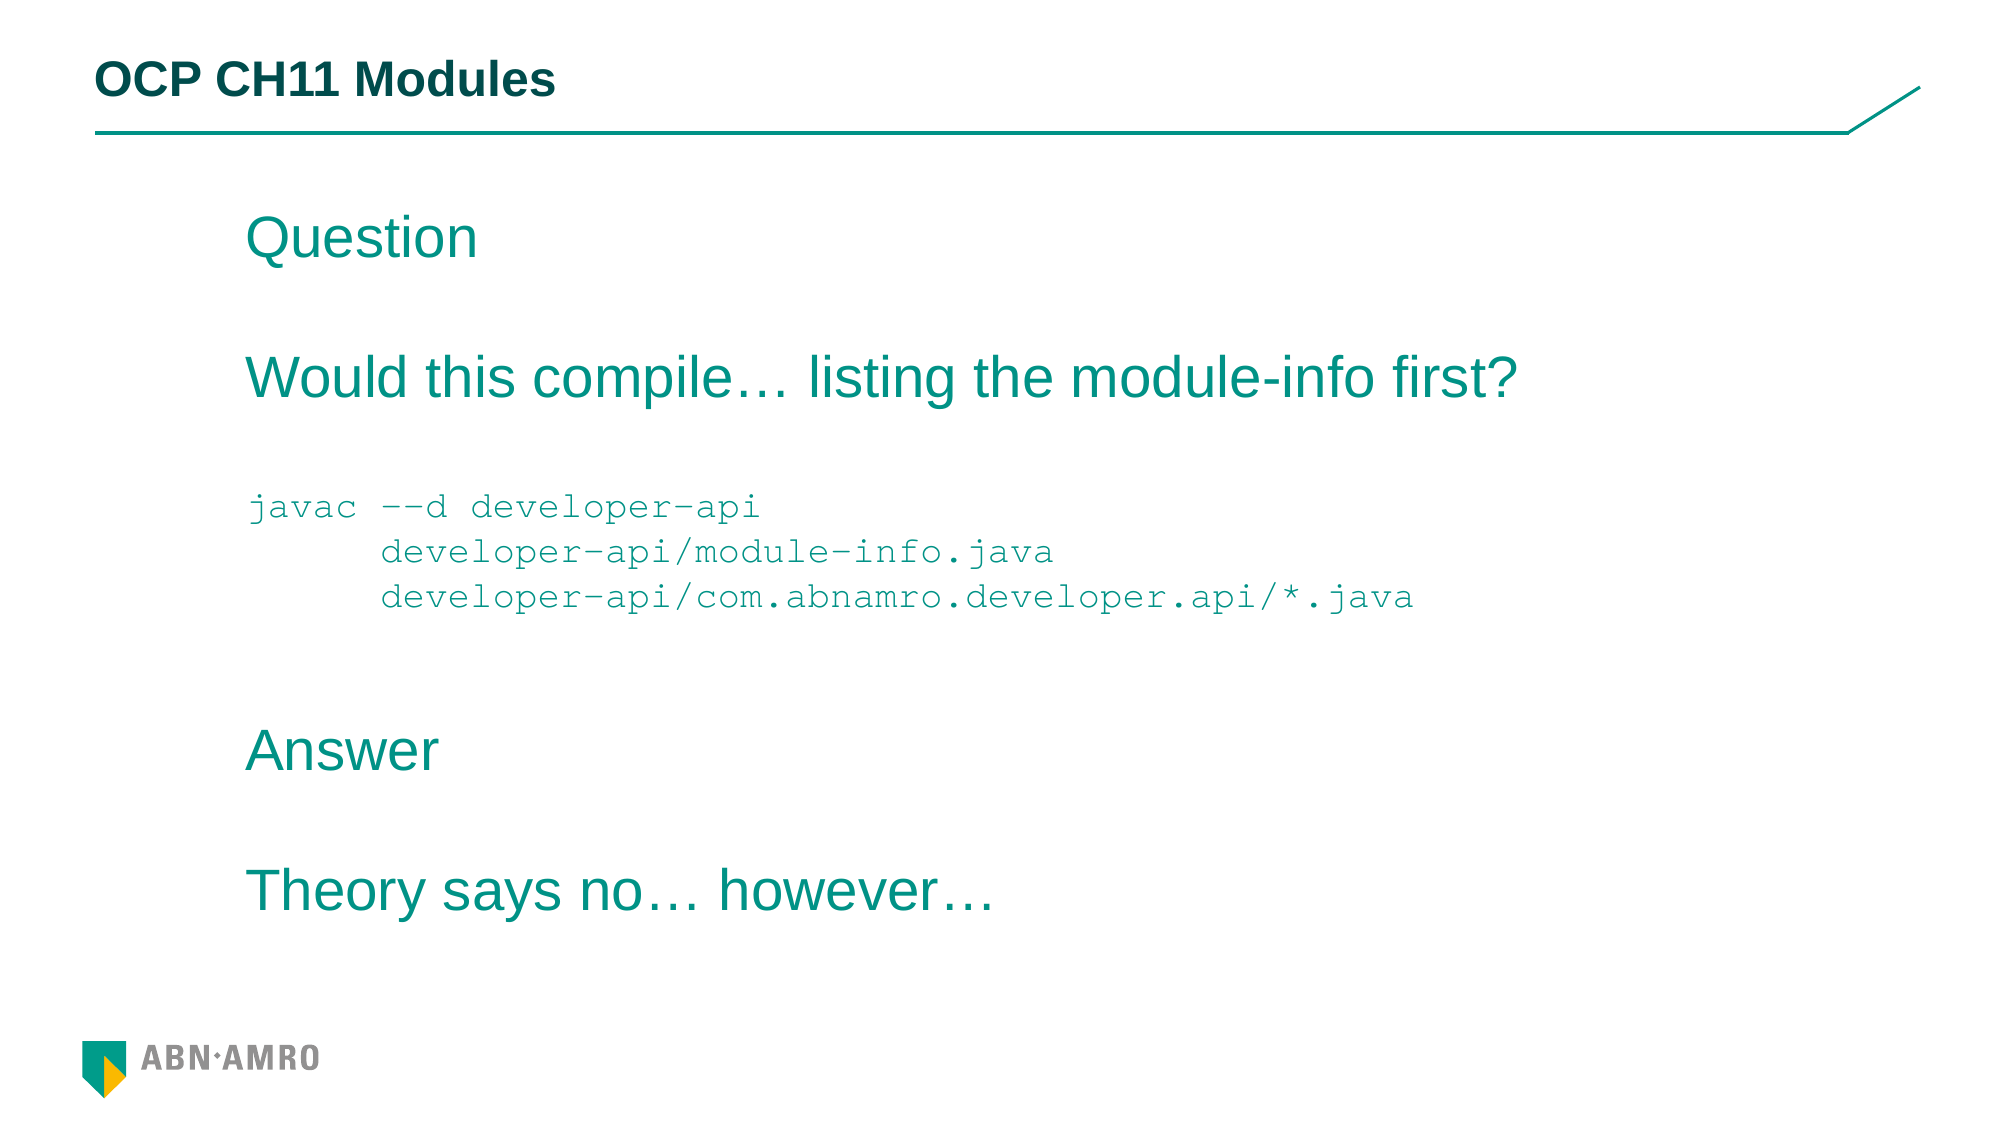

# OCP CH11 Modules
Question

Would this compile… listing the module-info first?

javac --d developer-api
      developer-api/module-info.java
      developer-api/com.abnamro.developer.api/*.java
Answer

Theory says no… however…